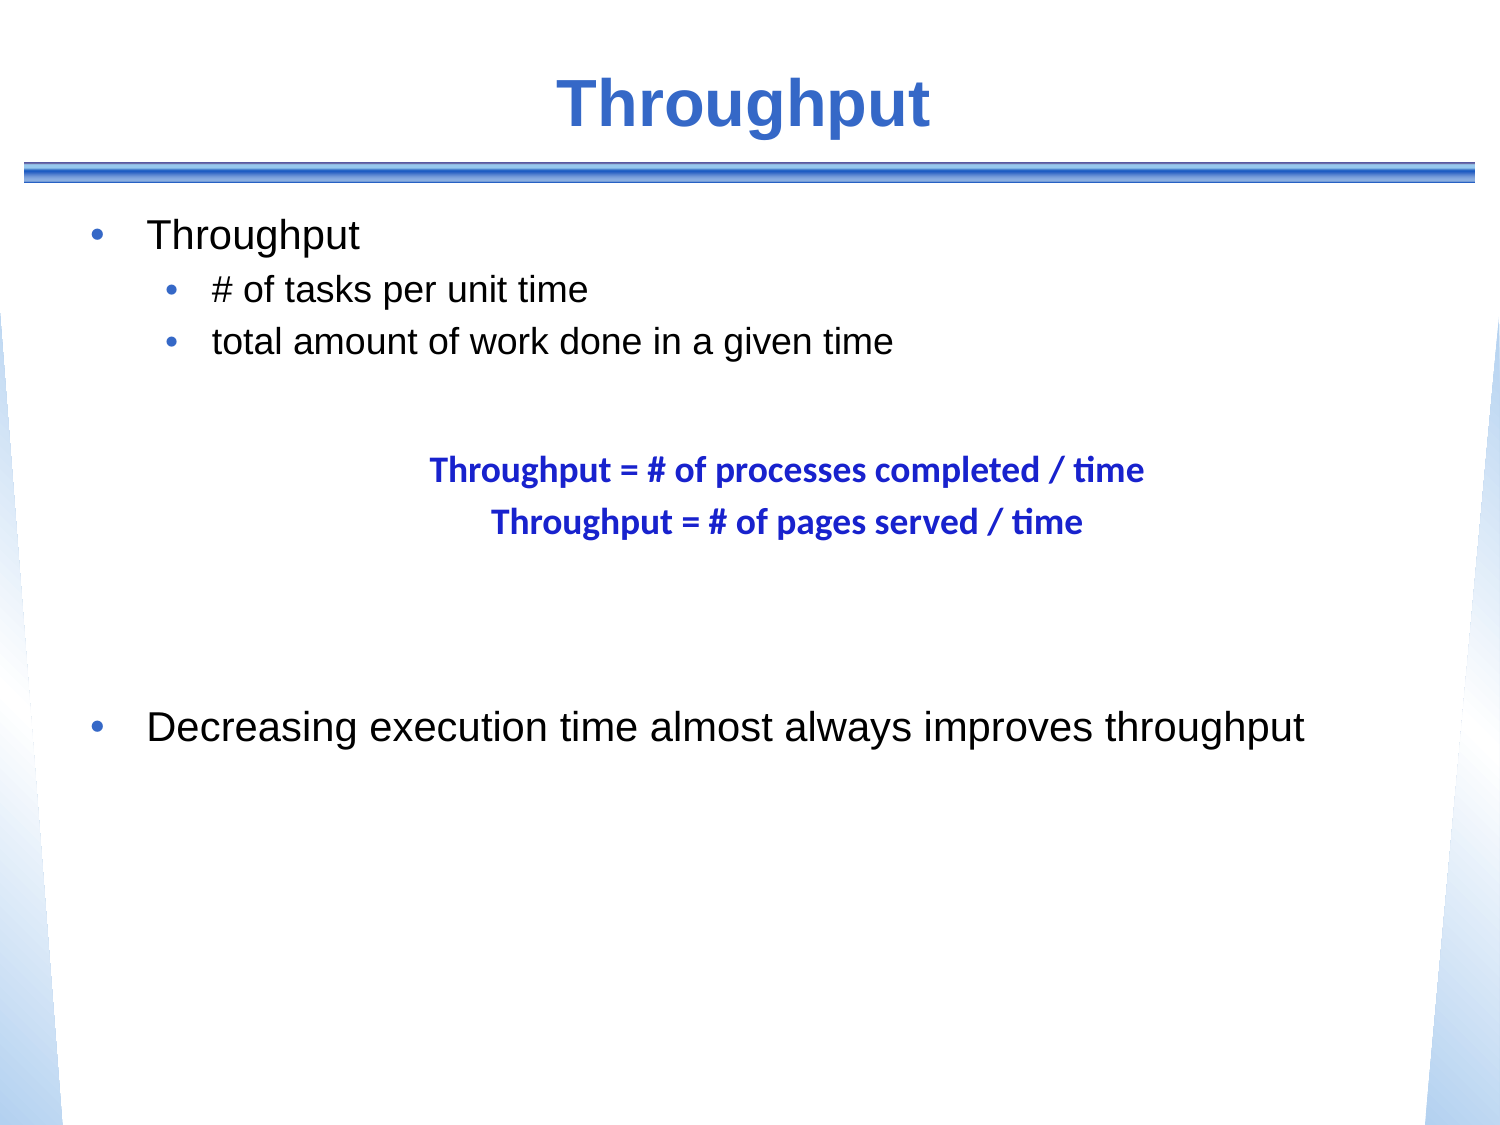

# Throughput
Throughput
# of tasks per unit time
total amount of work done in a given time

Throughput = # of processes completed / time
Throughput = # of pages served / time

Decreasing execution time almost always improves throughput